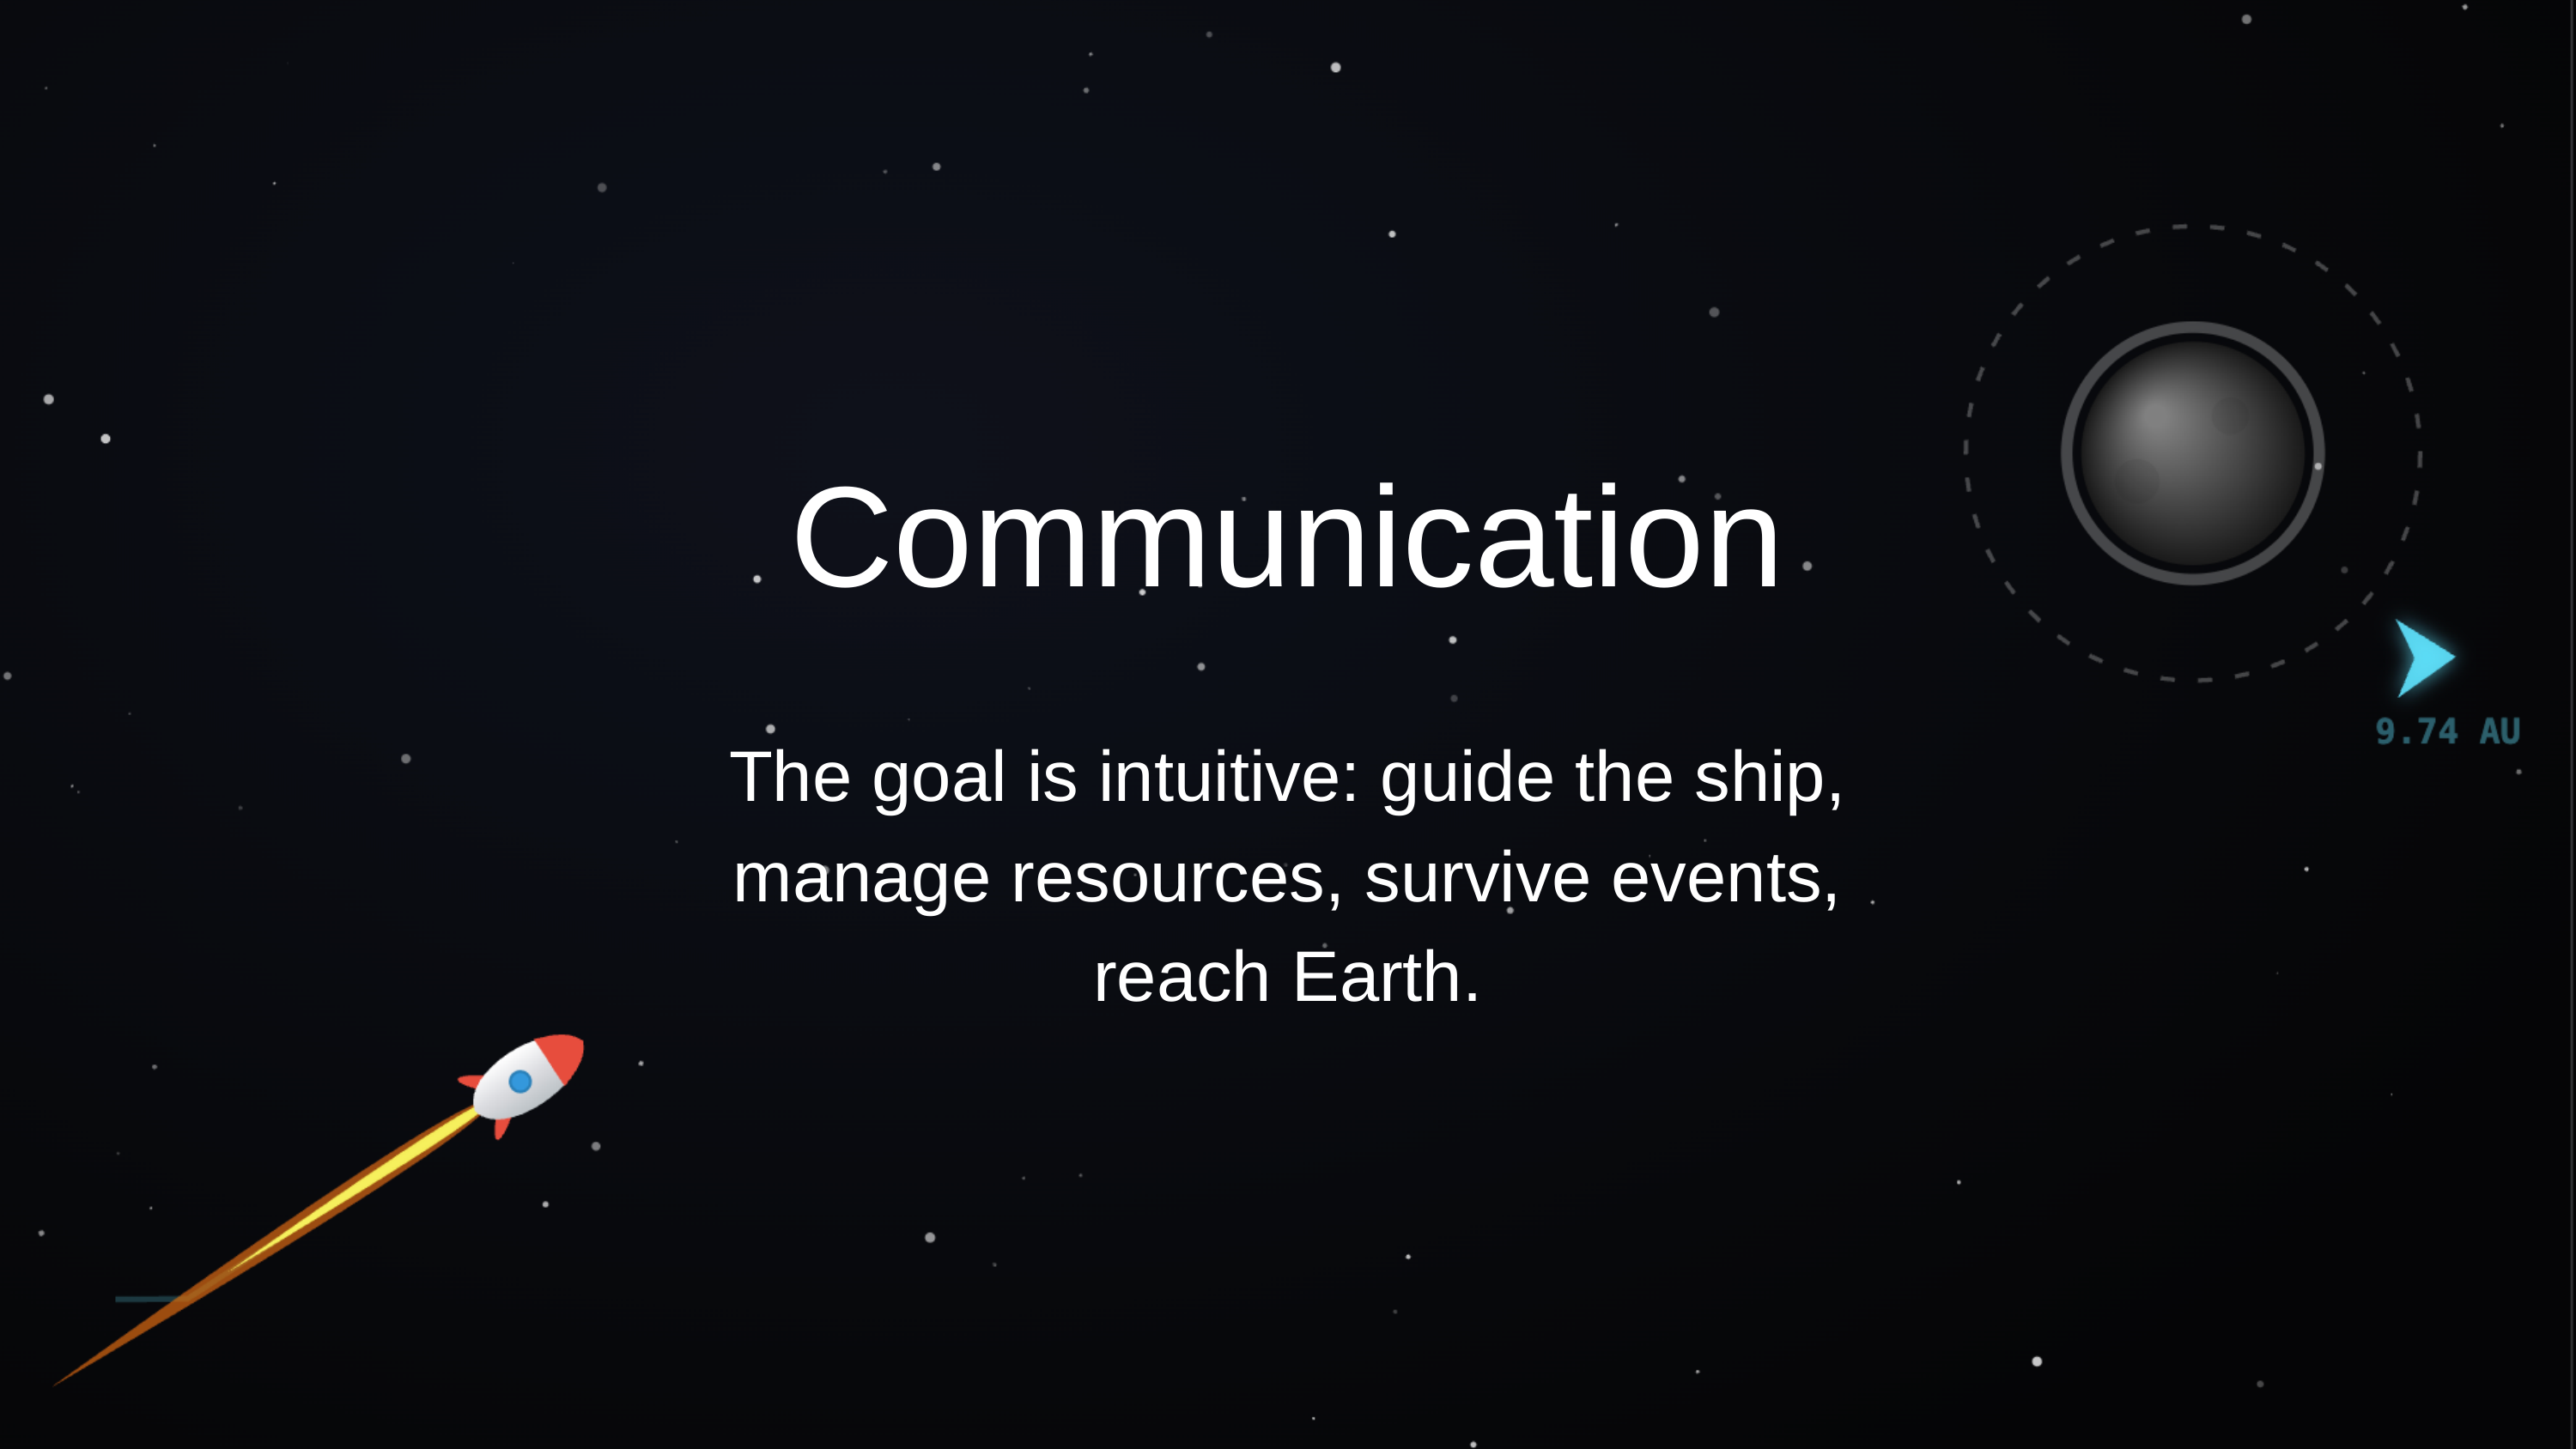

Communication

The goal is intuitive: guide the ship, manage resources, survive events, reach Earth.